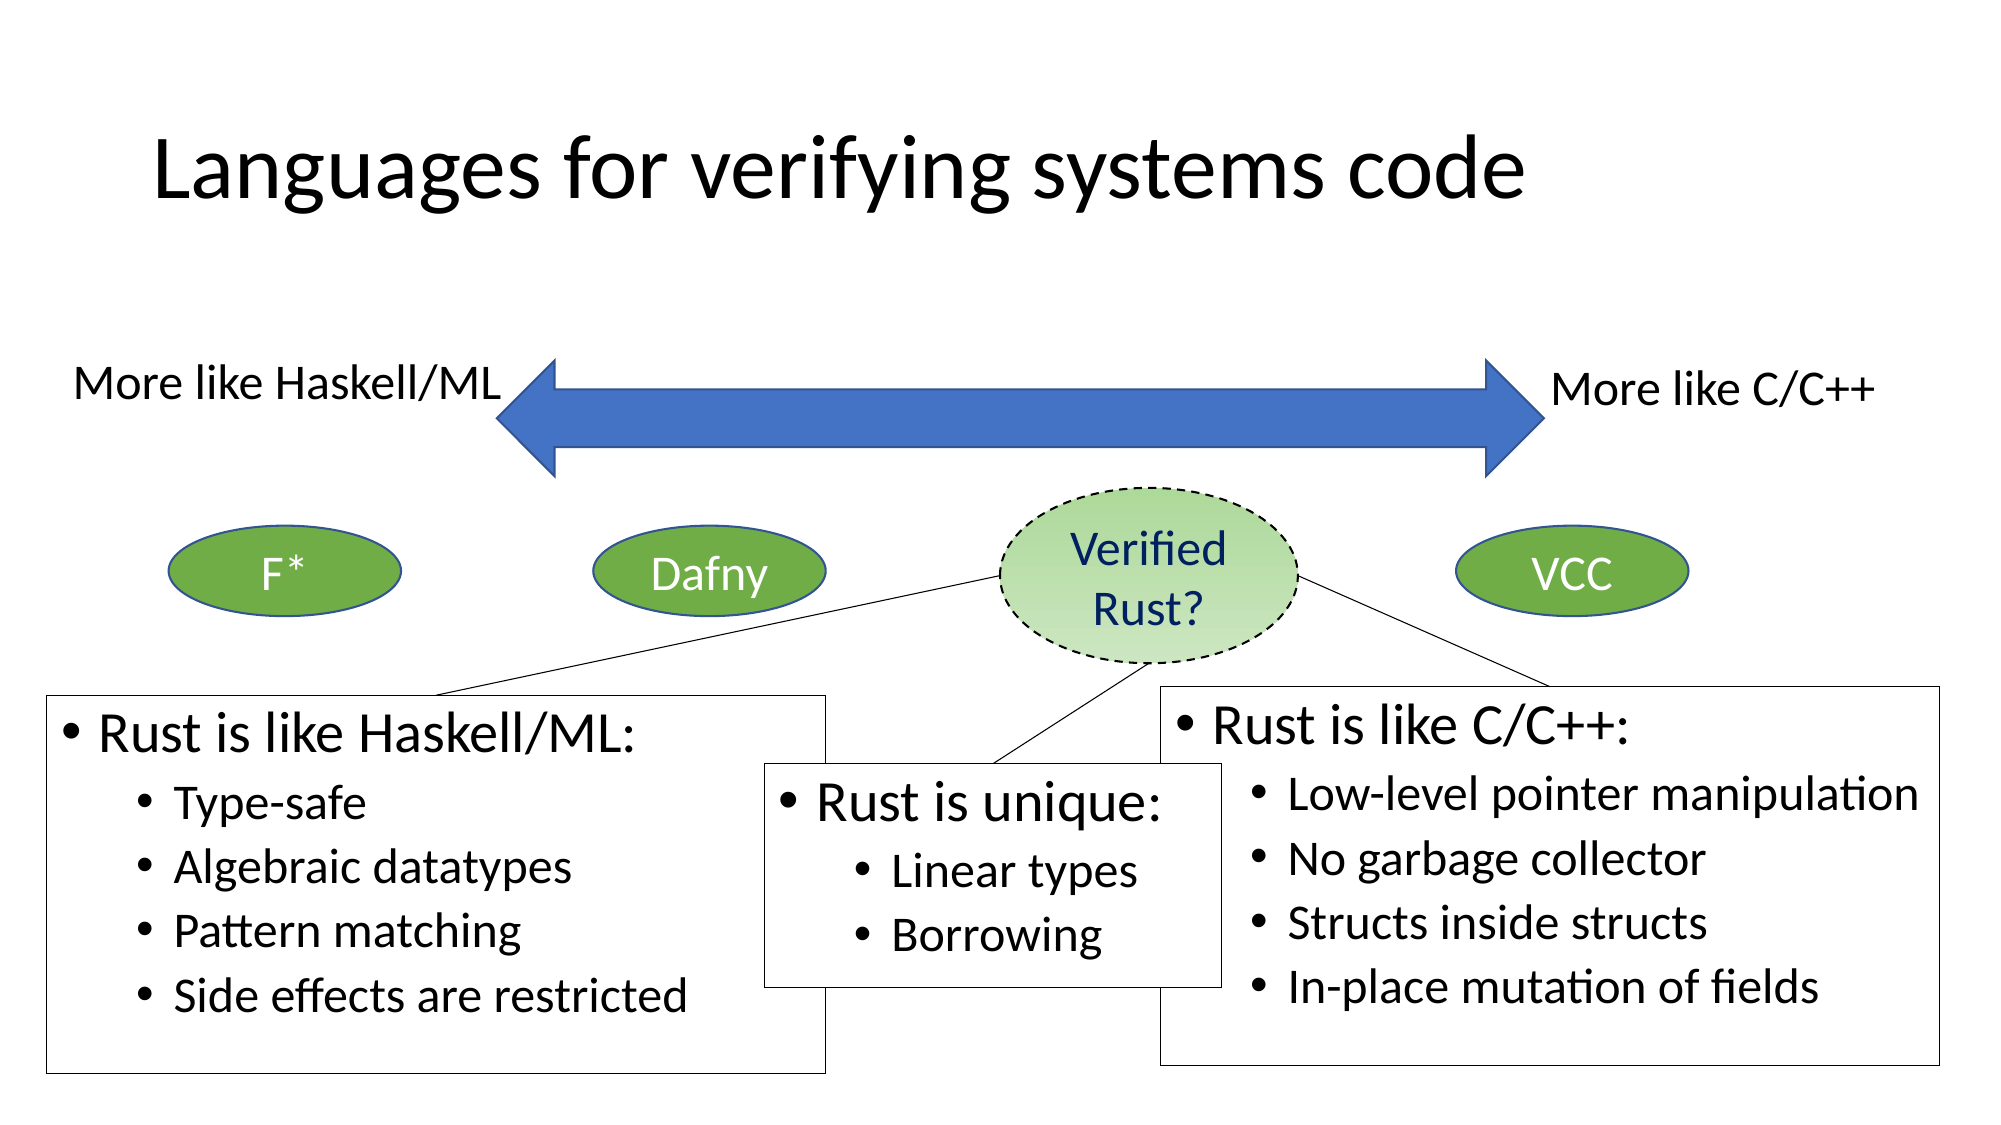

# Languages for verifying systems code
More like Haskell/ML
More like C/C++

Verified
Rust?
F*
Dafny
VCC
Rust is like C/C++:
Low-level pointer manipulation
No garbage collector
Structs inside structs
In-place mutation of fields
Rust is like Haskell/ML:
Type-safe
Algebraic datatypes
Pattern matching
Side effects are restricted
Rust is unique:
Linear types
Borrowing